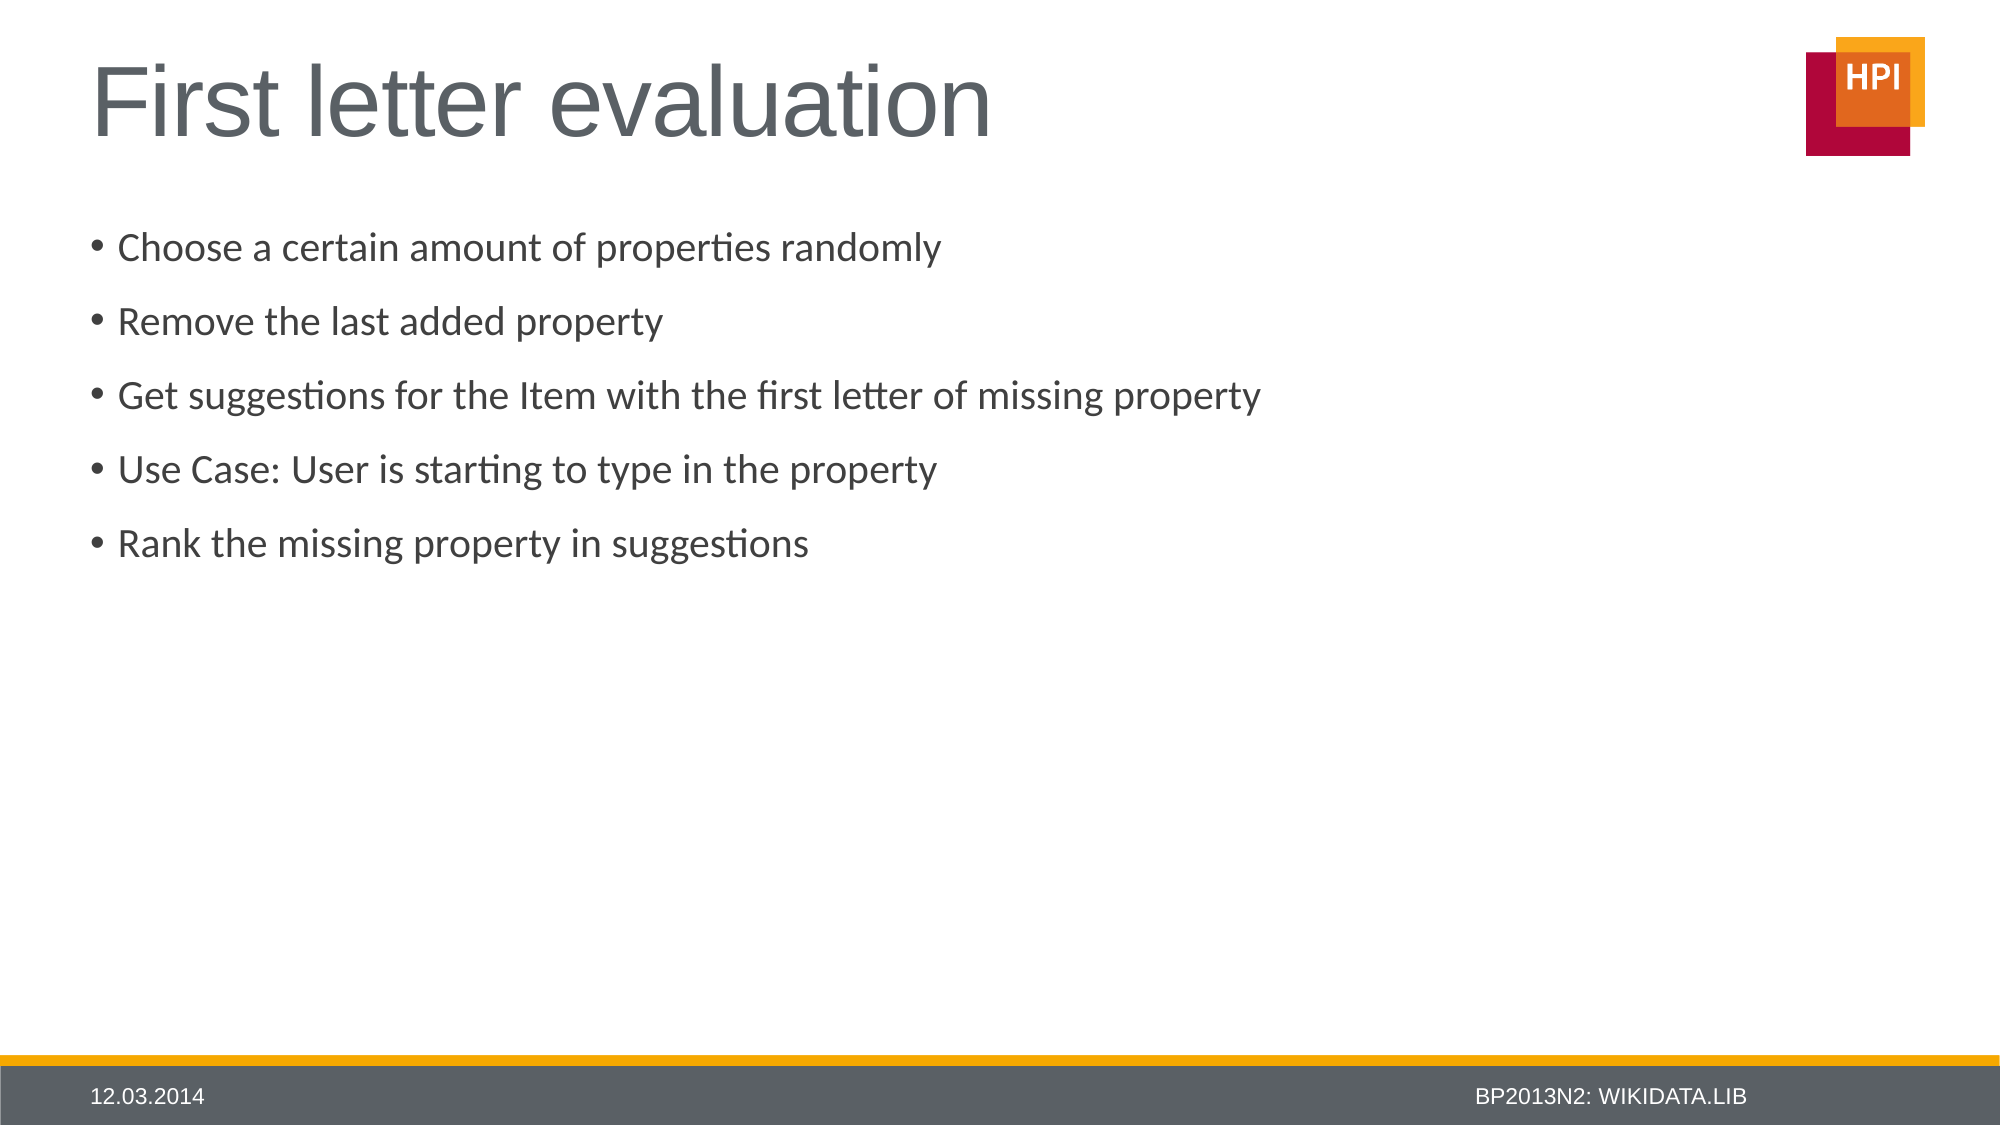

# First letter evaluation
Choose a certain amount of properties randomly
Remove the last added property
Get suggestions for the Item with the first letter of missing property
Use Case: User is starting to type in the property
Rank the missing property in suggestions

12.03.2014
BP2013N2: WIKIDATA.LIB